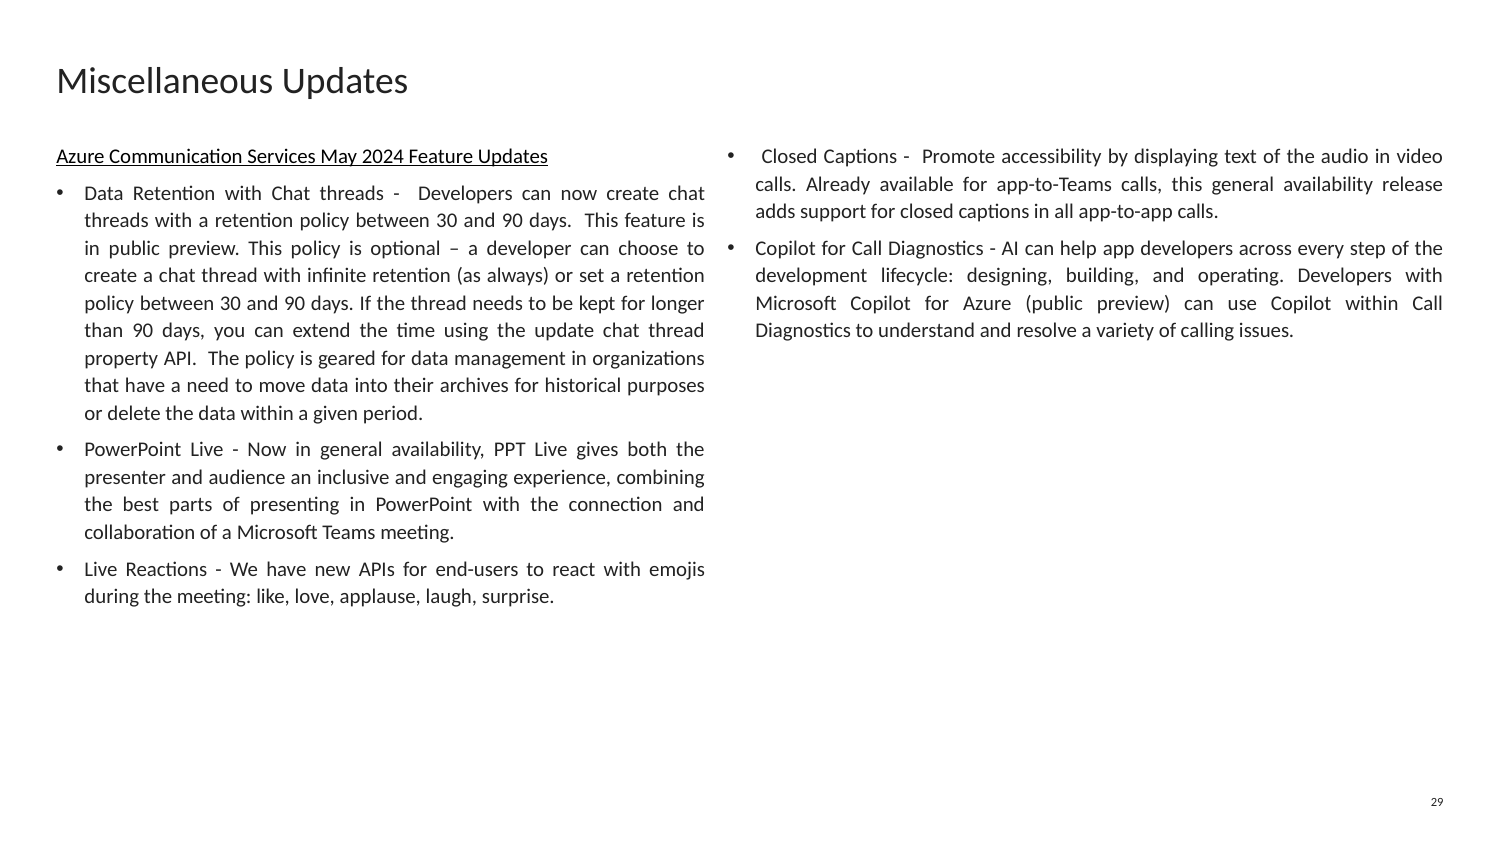

# Miscellaneous Updates
Azure Communication Services May 2024 Feature Updates
Data Retention with Chat threads -  Developers can now create chat threads with a retention policy between 30 and 90 days.  This feature is in public preview. This policy is optional – a developer can choose to create a chat thread with infinite retention (as always) or set a retention policy between 30 and 90 days. If the thread needs to be kept for longer than 90 days, you can extend the time using the update chat thread property API.  The policy is geared for data management in organizations that have a need to move data into their archives for historical purposes or delete the data within a given period.
PowerPoint Live - Now in general availability, PPT Live gives both the presenter and audience an inclusive and engaging experience, combining the best parts of presenting in PowerPoint with the connection and collaboration of a Microsoft Teams meeting.
Live Reactions - We have new APIs for end-users to react with emojis during the meeting: like, love, applause, laugh, surprise.
 Closed Captions -  Promote accessibility by displaying text of the audio in video calls. Already available for app-to-Teams calls, this general availability release adds support for closed captions in all app-to-app calls.
Copilot for Call Diagnostics - AI can help app developers across every step of the development lifecycle: designing, building, and operating. Developers with Microsoft Copilot for Azure (public preview) can use Copilot within Call Diagnostics to understand and resolve a variety of calling issues.